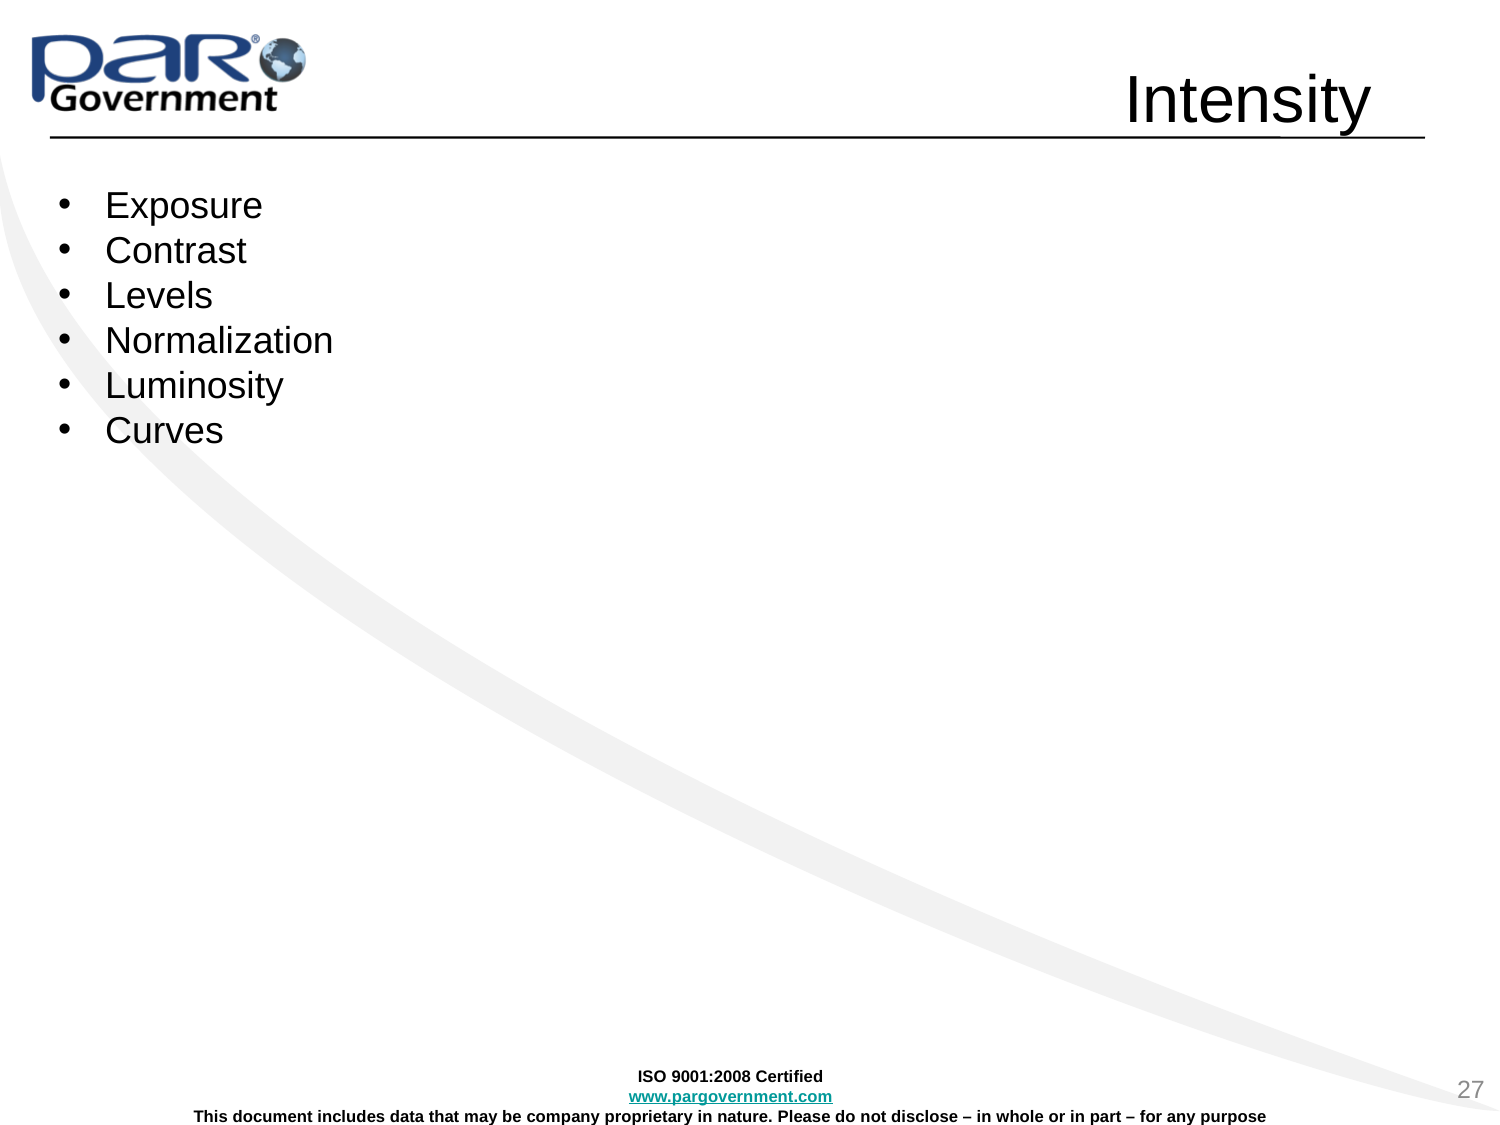

# Intensity
Exposure
Contrast
Levels
Normalization
Luminosity
Curves
27